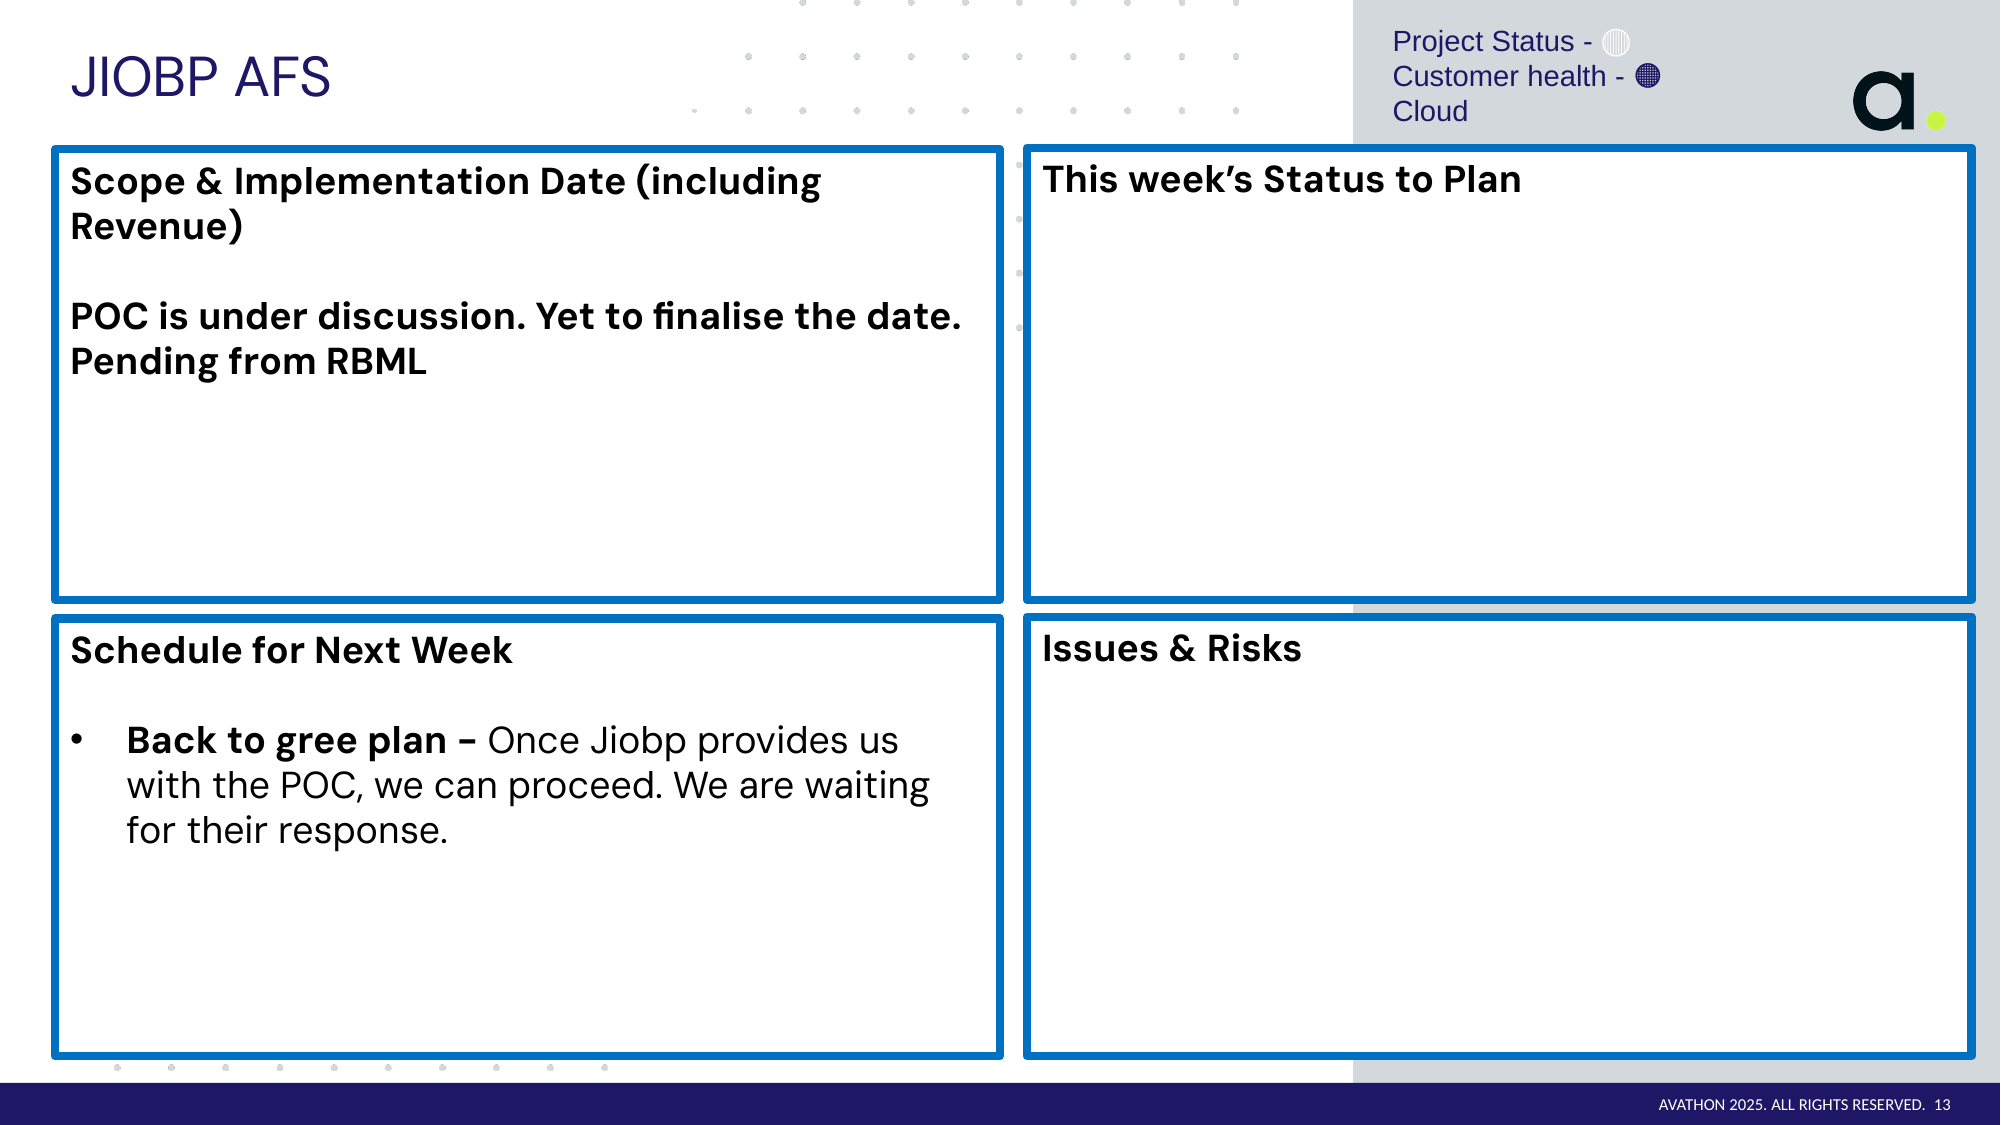

Project Status - 🔴
Customer health - 🟠
Cloud

# JIOBP AFS
This week’s Status to Plan

Scope & Implementation Date (including Revenue)
POC is under discussion. Yet to finalise the date. Pending from RBML
Issues & Risks
Schedule for Next Week

Back to gree plan - Once Jiobp provides us with the POC, we can proceed. We are waiting for their response.